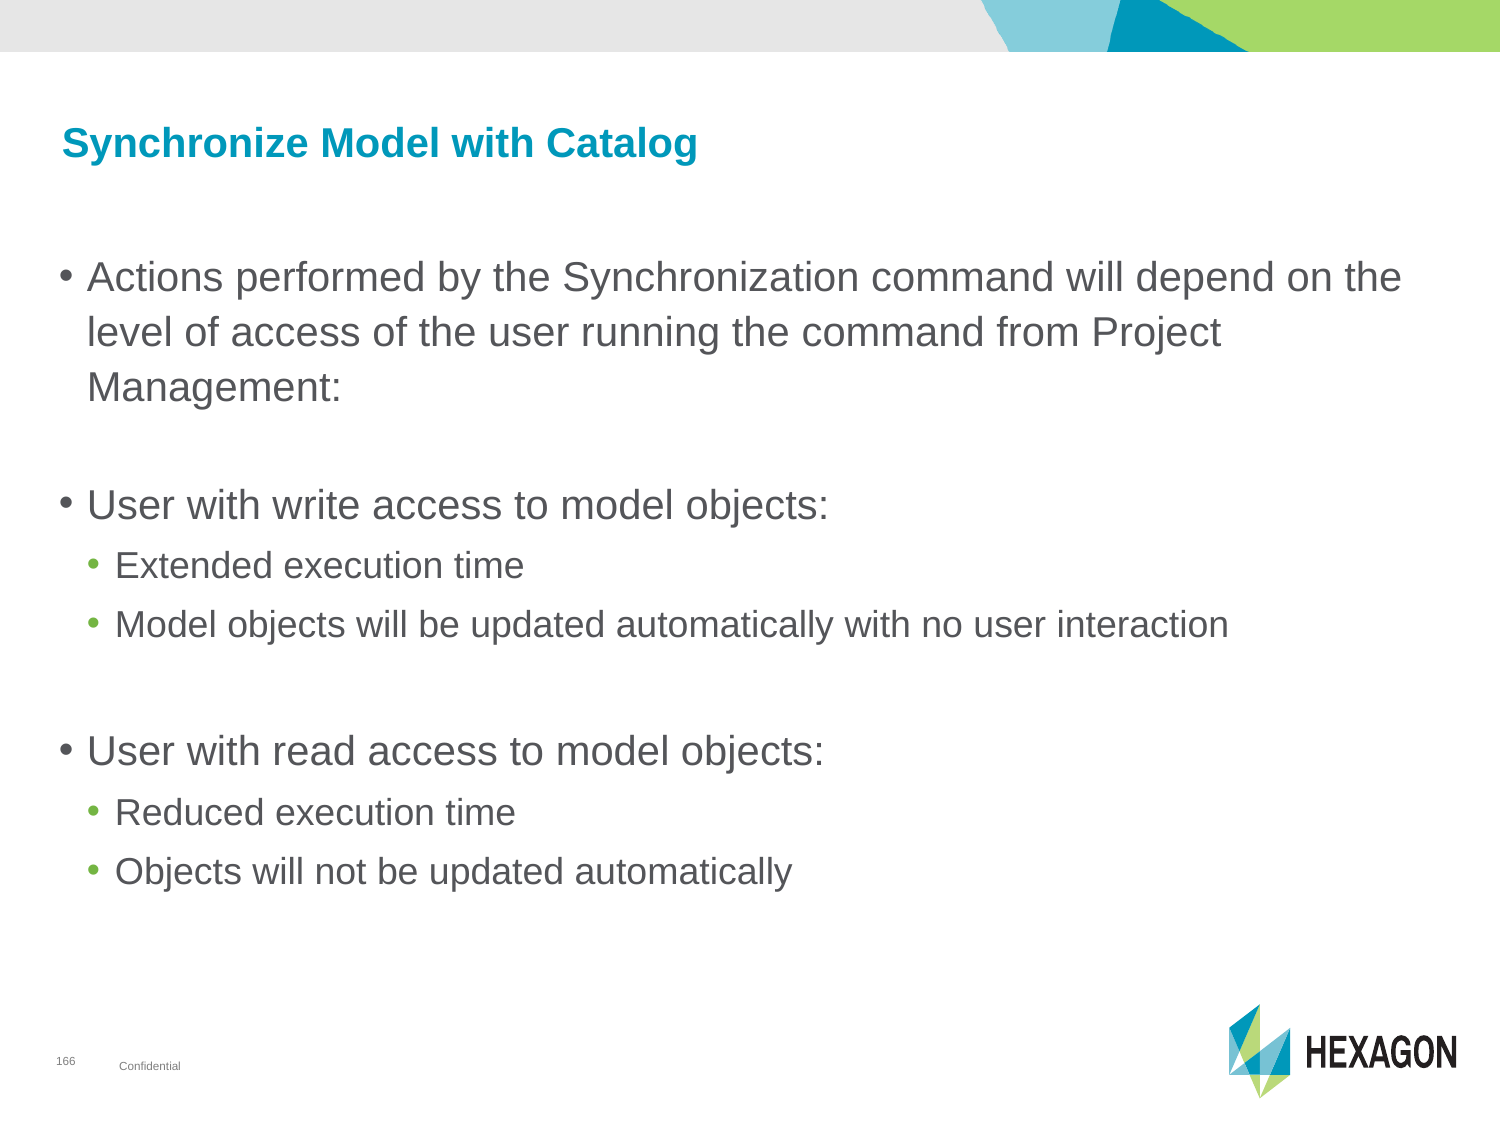

# Synchronize Model with Catalog
Actions performed by the Synchronization command will depend on the level of access of the user running the command from Project Management:

User with write access to model objects:
Extended execution time
Model objects will be updated automatically with no user interaction

User with read access to model objects:
Reduced execution time
Objects will not be updated automatically